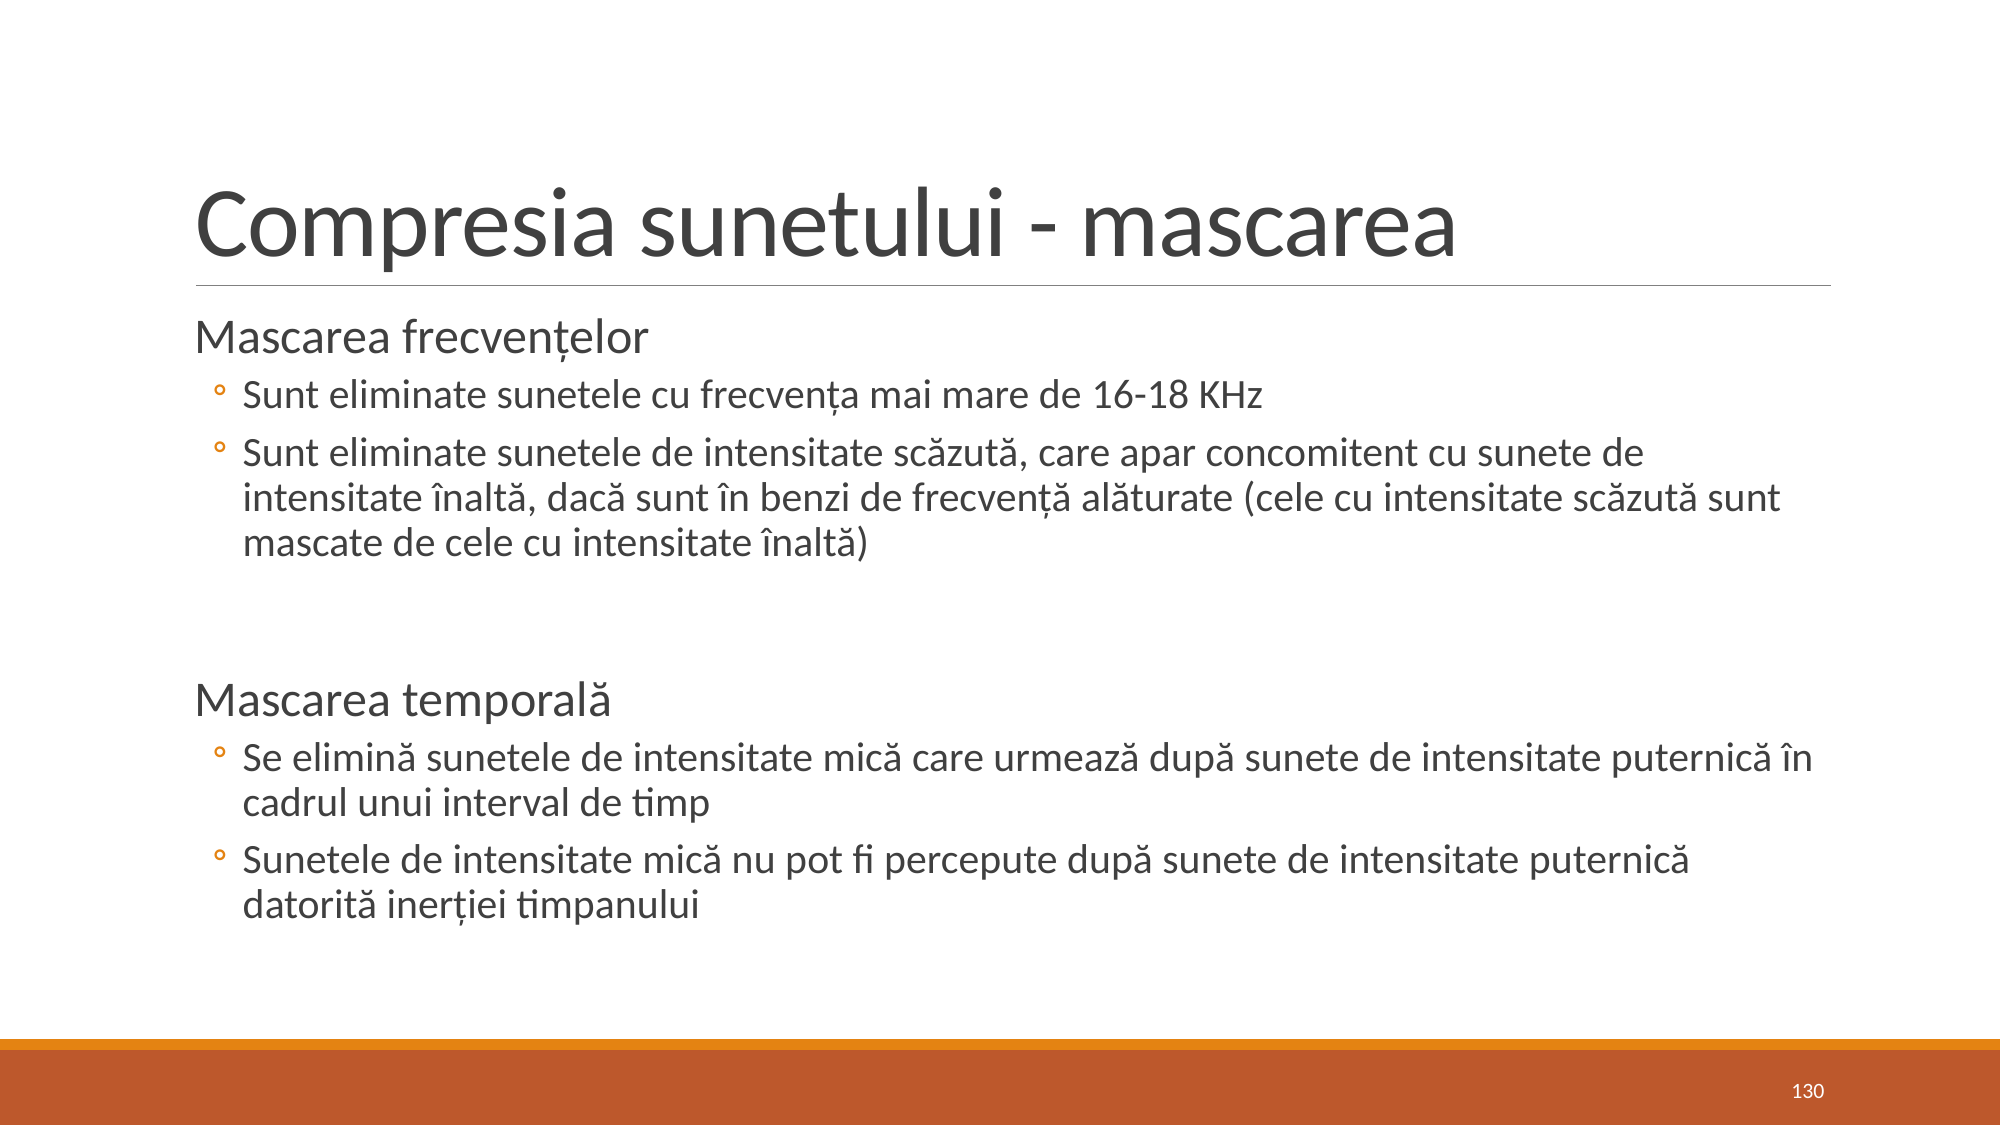

# Compresia sunetului - mascarea
Mascarea frecvențelor
Sunt eliminate sunetele cu frecvența mai mare de 16-18 KHz
Sunt eliminate sunetele de intensitate scăzută, care apar concomitent cu sunete de intensitate înaltă, dacă sunt în benzi de frecvență alăturate (cele cu intensitate scăzută sunt mascate de cele cu intensitate înaltă)

Mascarea temporală
Se elimină sunetele de intensitate mică care urmează după sunete de intensitate puternică în cadrul unui interval de timp
Sunetele de intensitate mică nu pot fi percepute după sunete de intensitate puternică datorită inerției timpanului

130